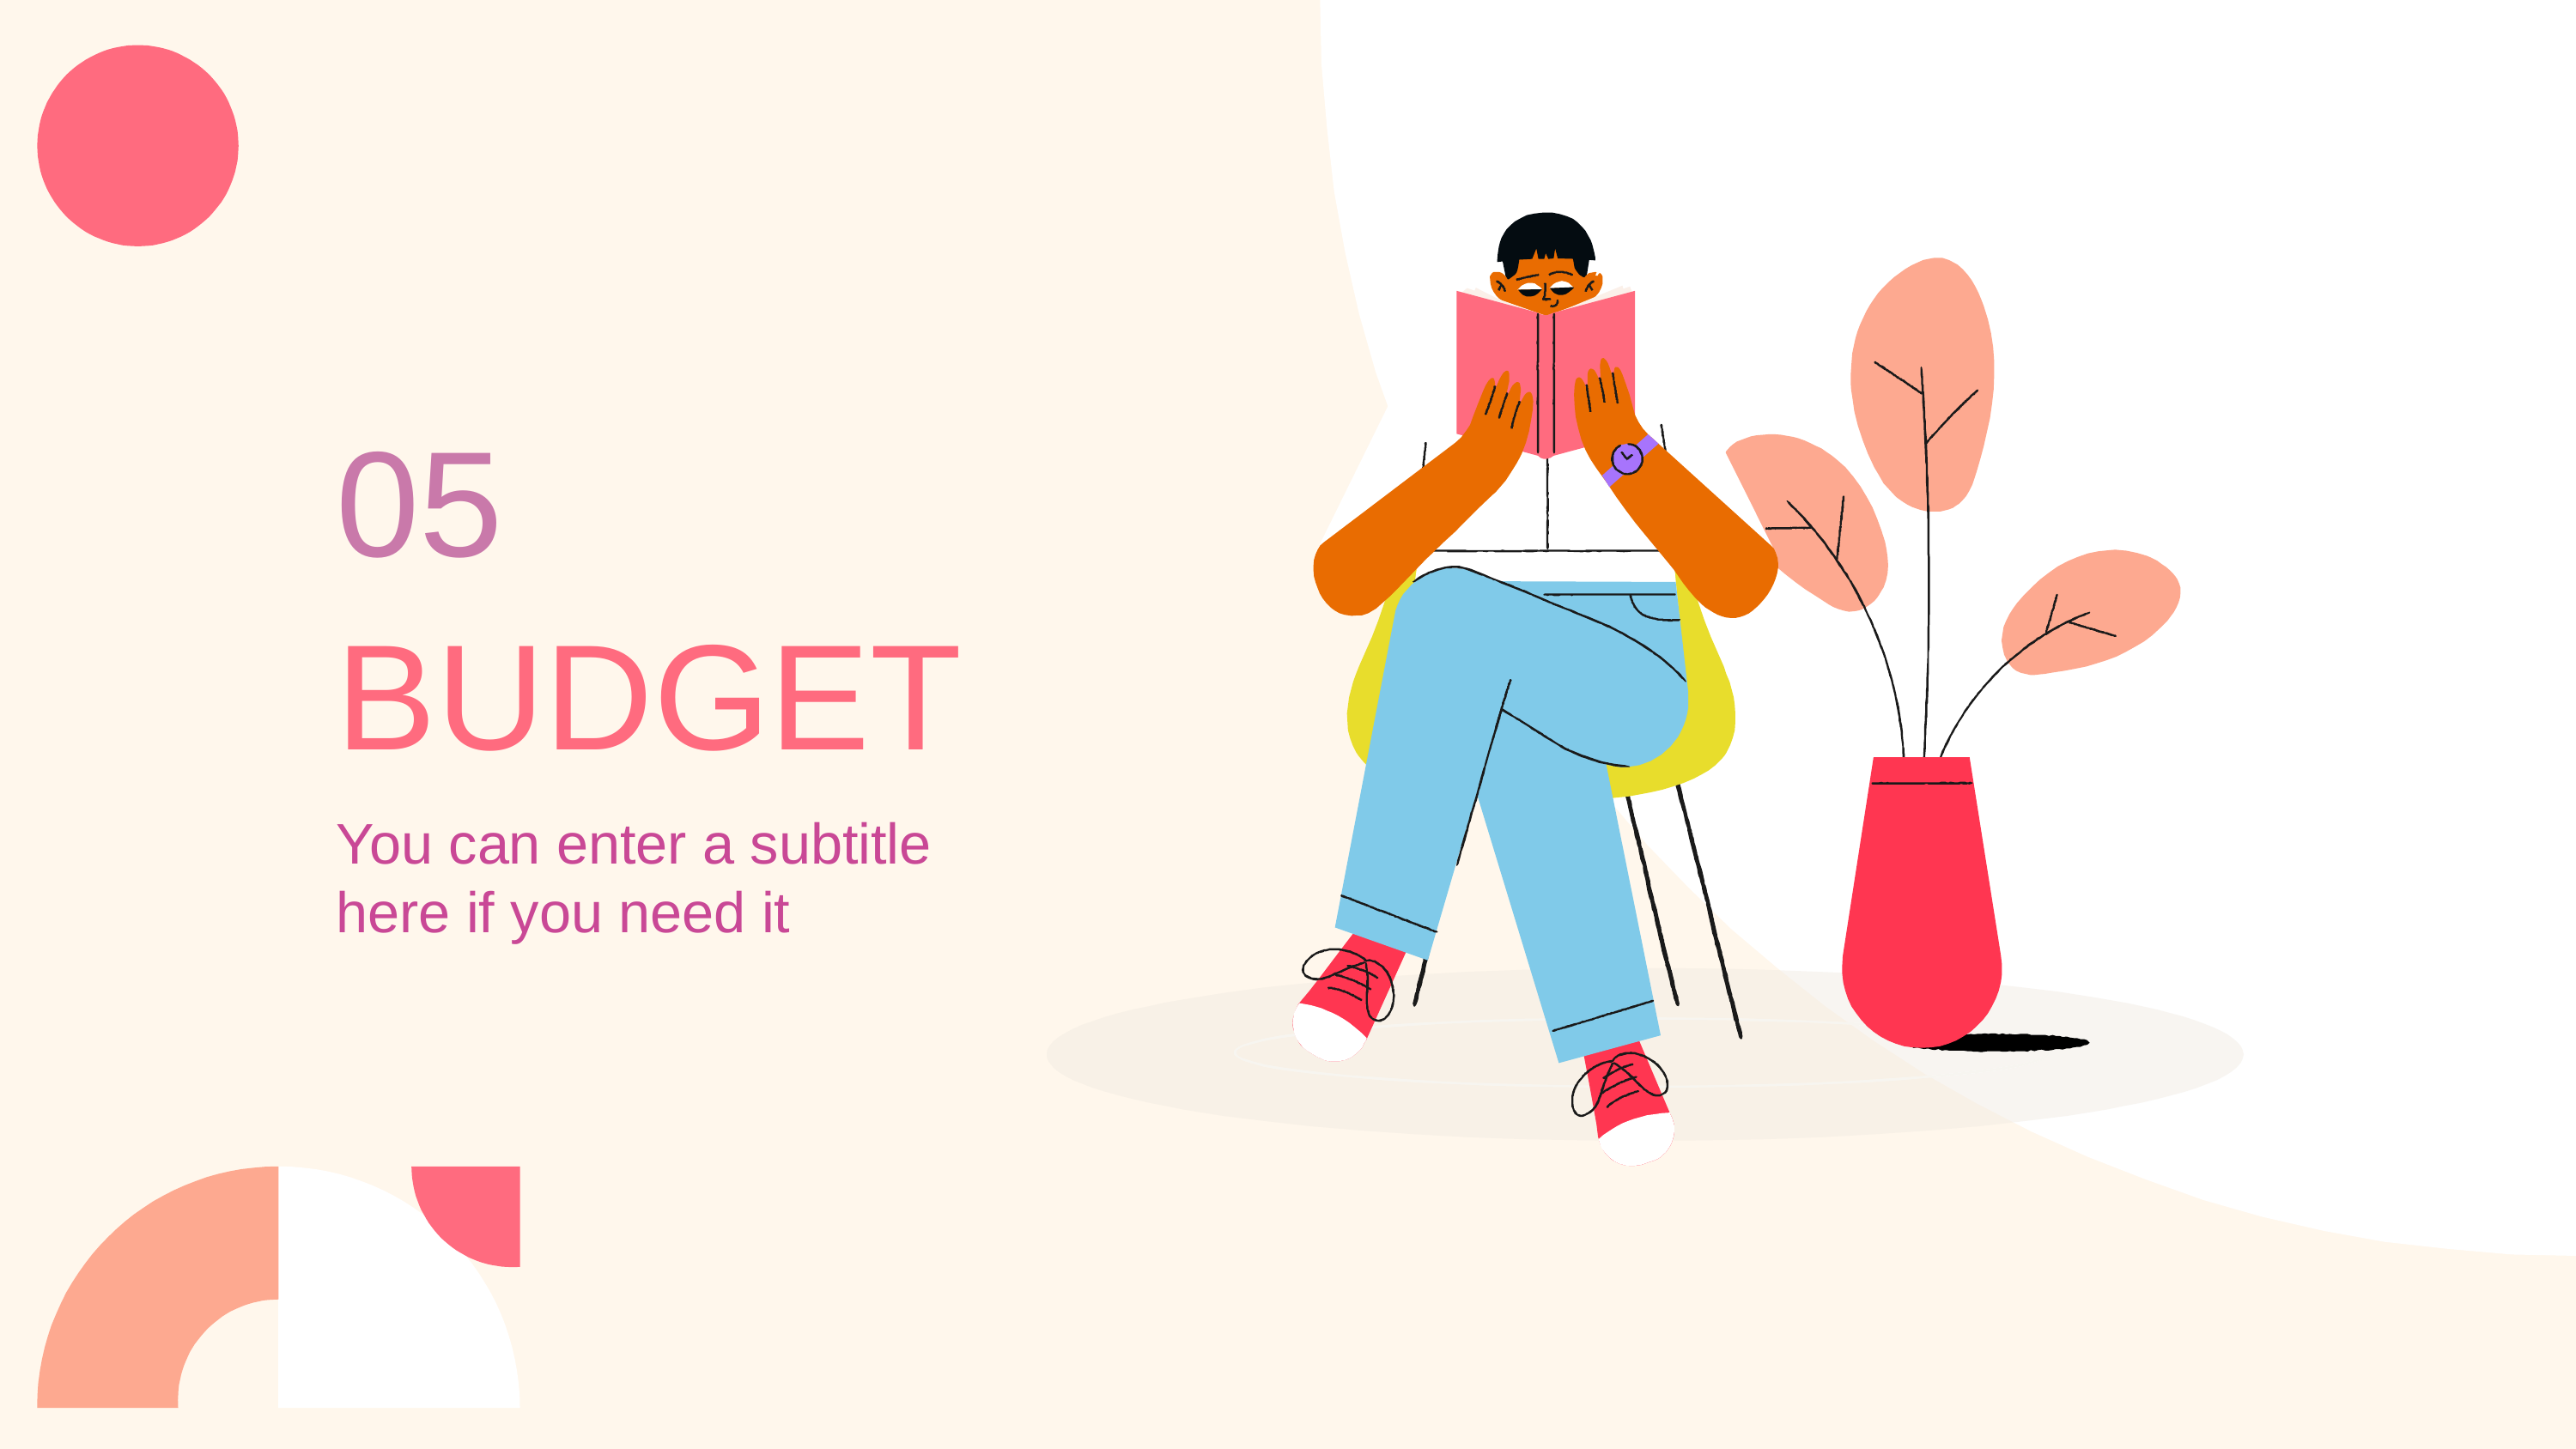

05
# BUDGET
You can enter a subtitle here if you need it